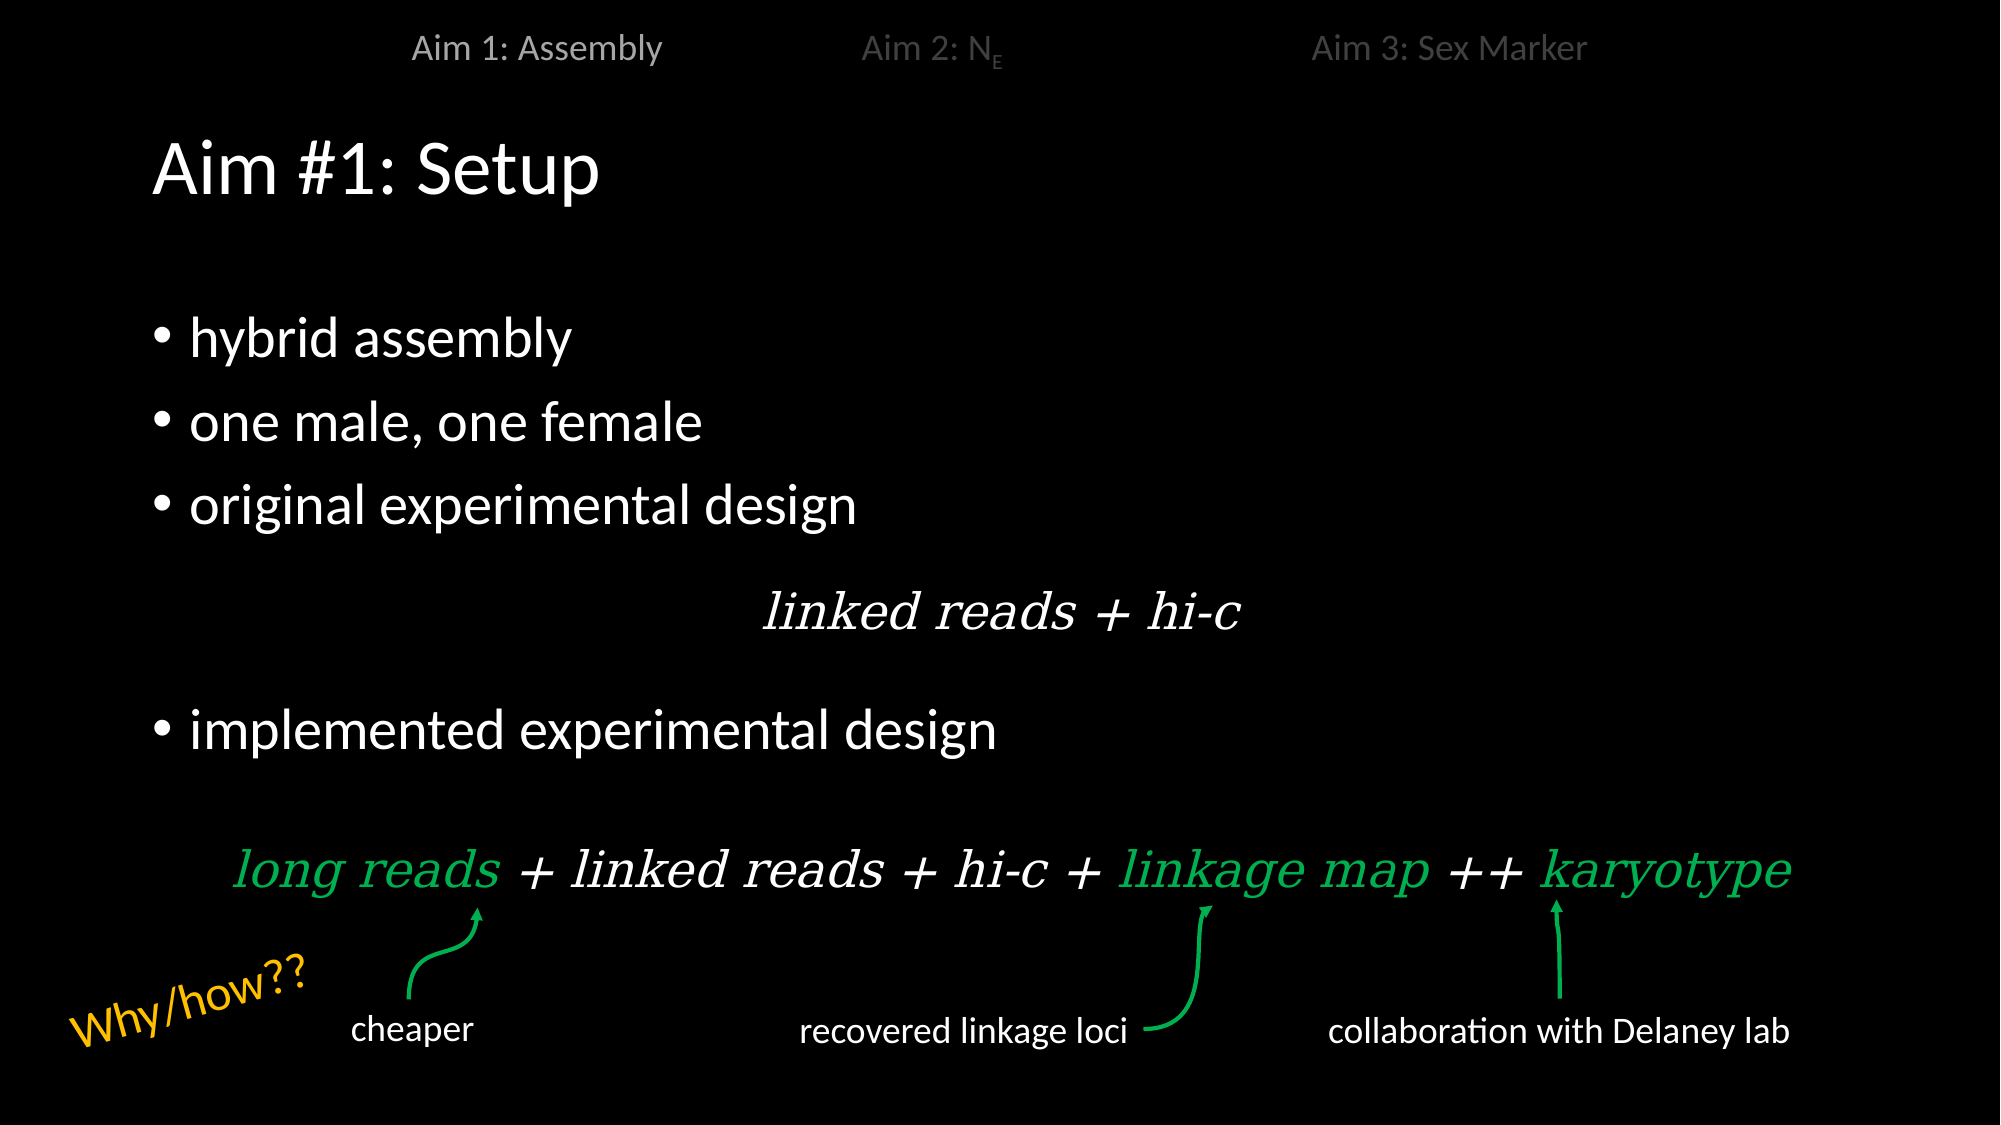

Aim 1: Assembly		Aim 2: NE			Aim 3: Sex Marker
# Aim #1: Setup
hybrid assembly
one male, one female
original experimental design

implemented experimental design

linked reads + hi-c
long reads + linked reads + hi-c + linkage map ++ karyotype
Why/how??
cheaper
collaboration with Delaney lab
recovered linkage loci